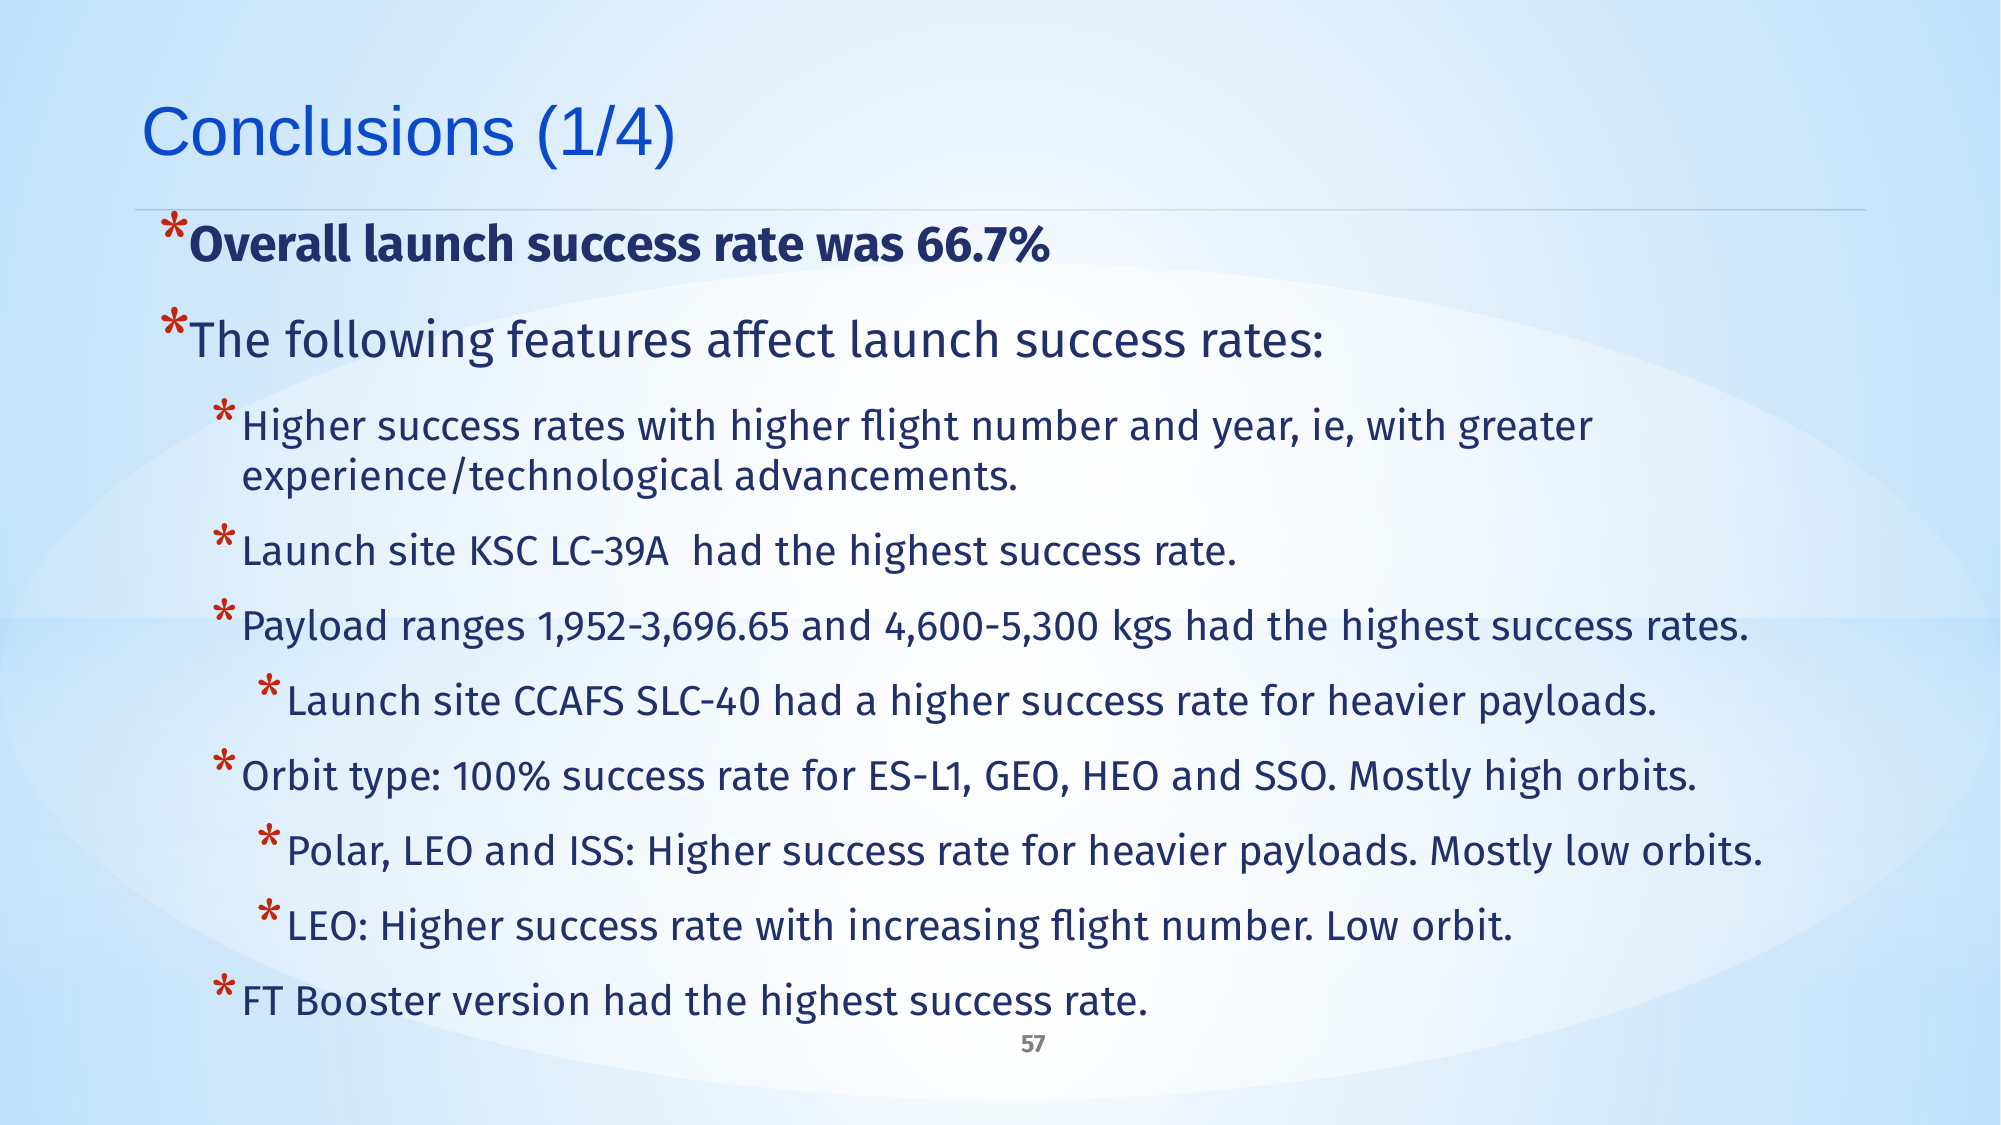

Conclusions (1/4)
Overall launch success rate was 66.7%
The following features affect launch success rates:
Higher success rates with higher flight number and year, ie, with greater experience/technological advancements.
Launch site KSC LC-39A  had the highest success rate.
Payload ranges 1,952-3,696.65 and 4,600-5,300 kgs had the highest success rates.
Launch site CCAFS SLC-40 had a higher success rate for heavier payloads.
Orbit type: 100% success rate for ES-L1, GEO, HEO and SSO. Mostly high orbits.
Polar, LEO and ISS: Higher success rate for heavier payloads. Mostly low orbits.
LEO: Higher success rate with increasing flight number. Low orbit.
FT Booster version had the highest success rate.
57